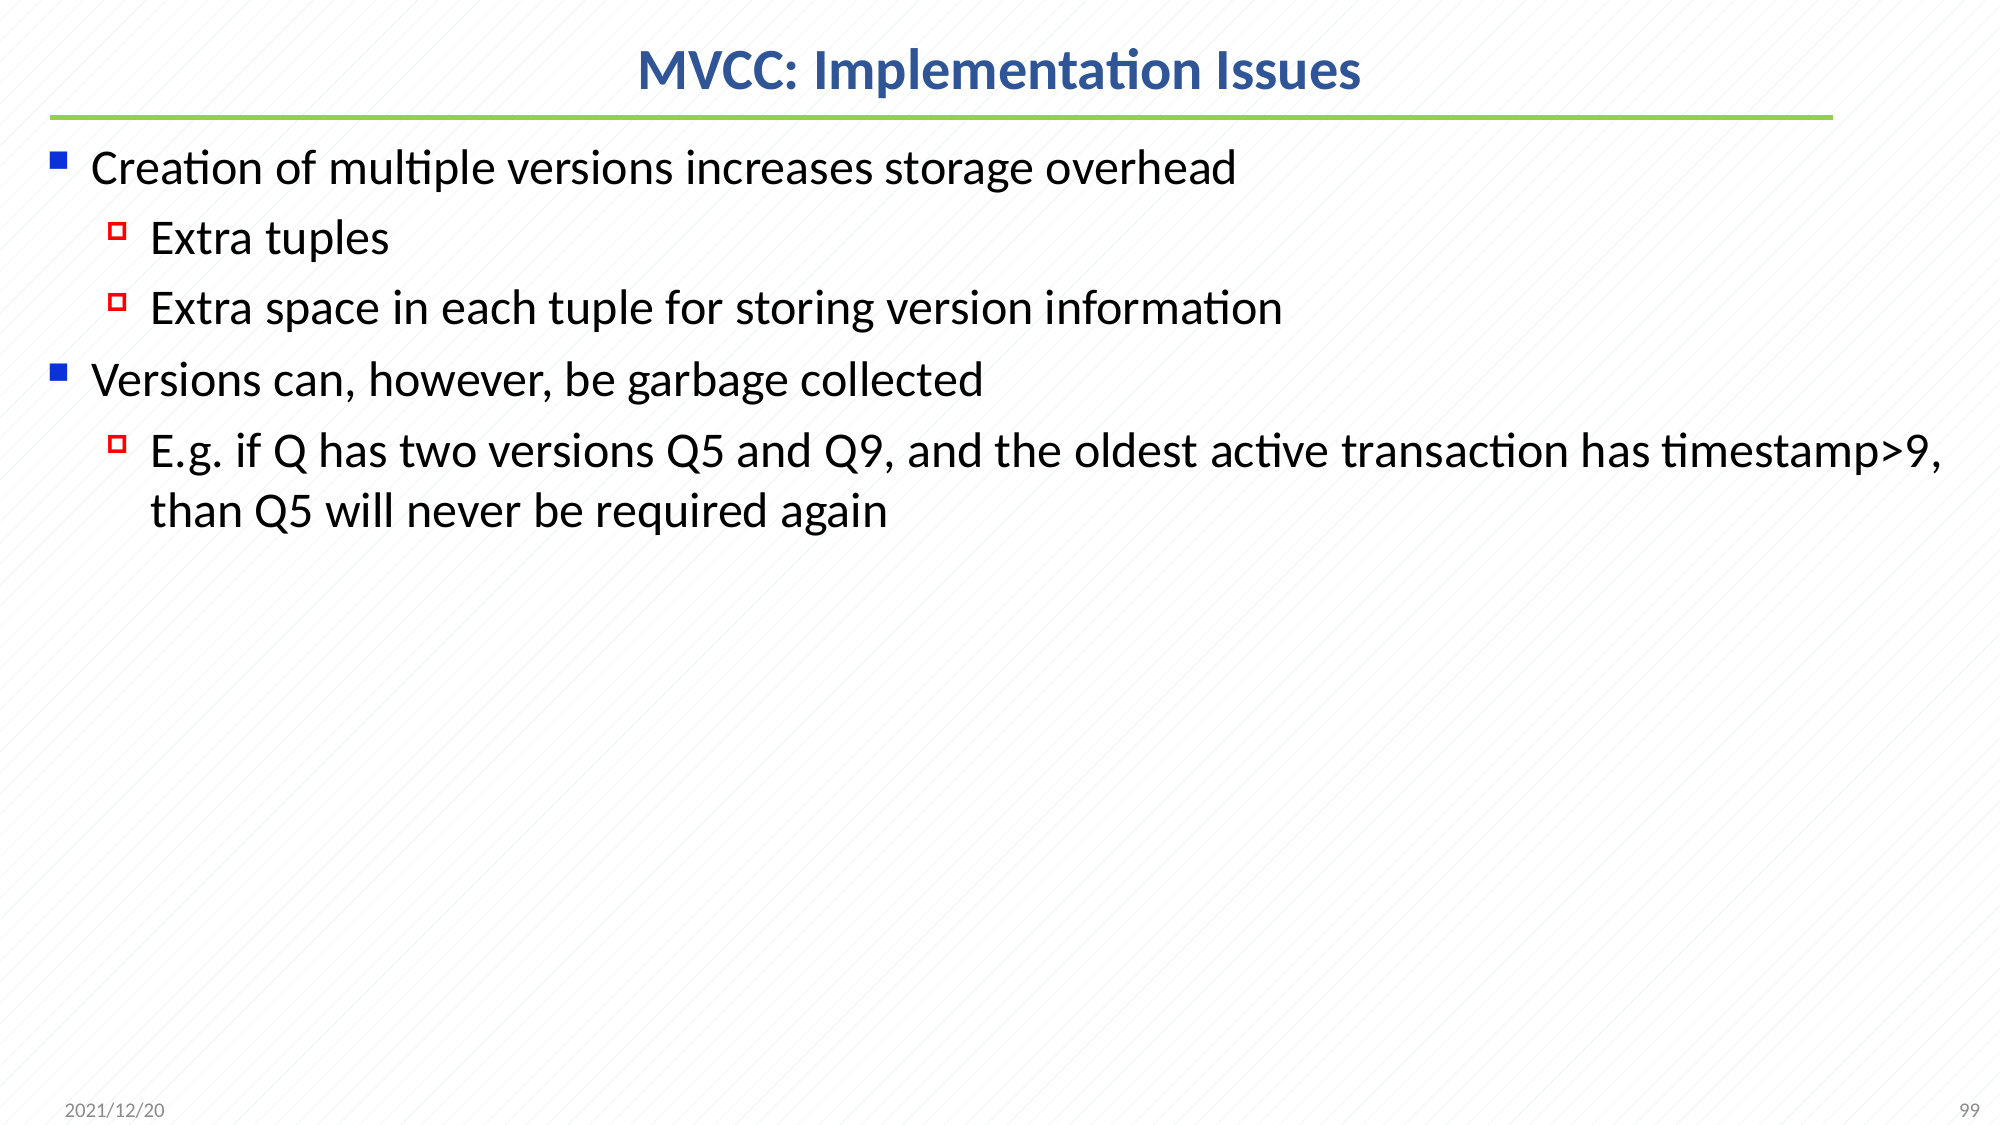

# MVCC: Implementation Issues
Creation of multiple versions increases storage overhead
Extra tuples
Extra space in each tuple for storing version information
Versions can, however, be garbage collected
E.g. if Q has two versions Q5 and Q9, and the oldest active transaction has timestamp>9, than Q5 will never be required again

99
2021/12/20